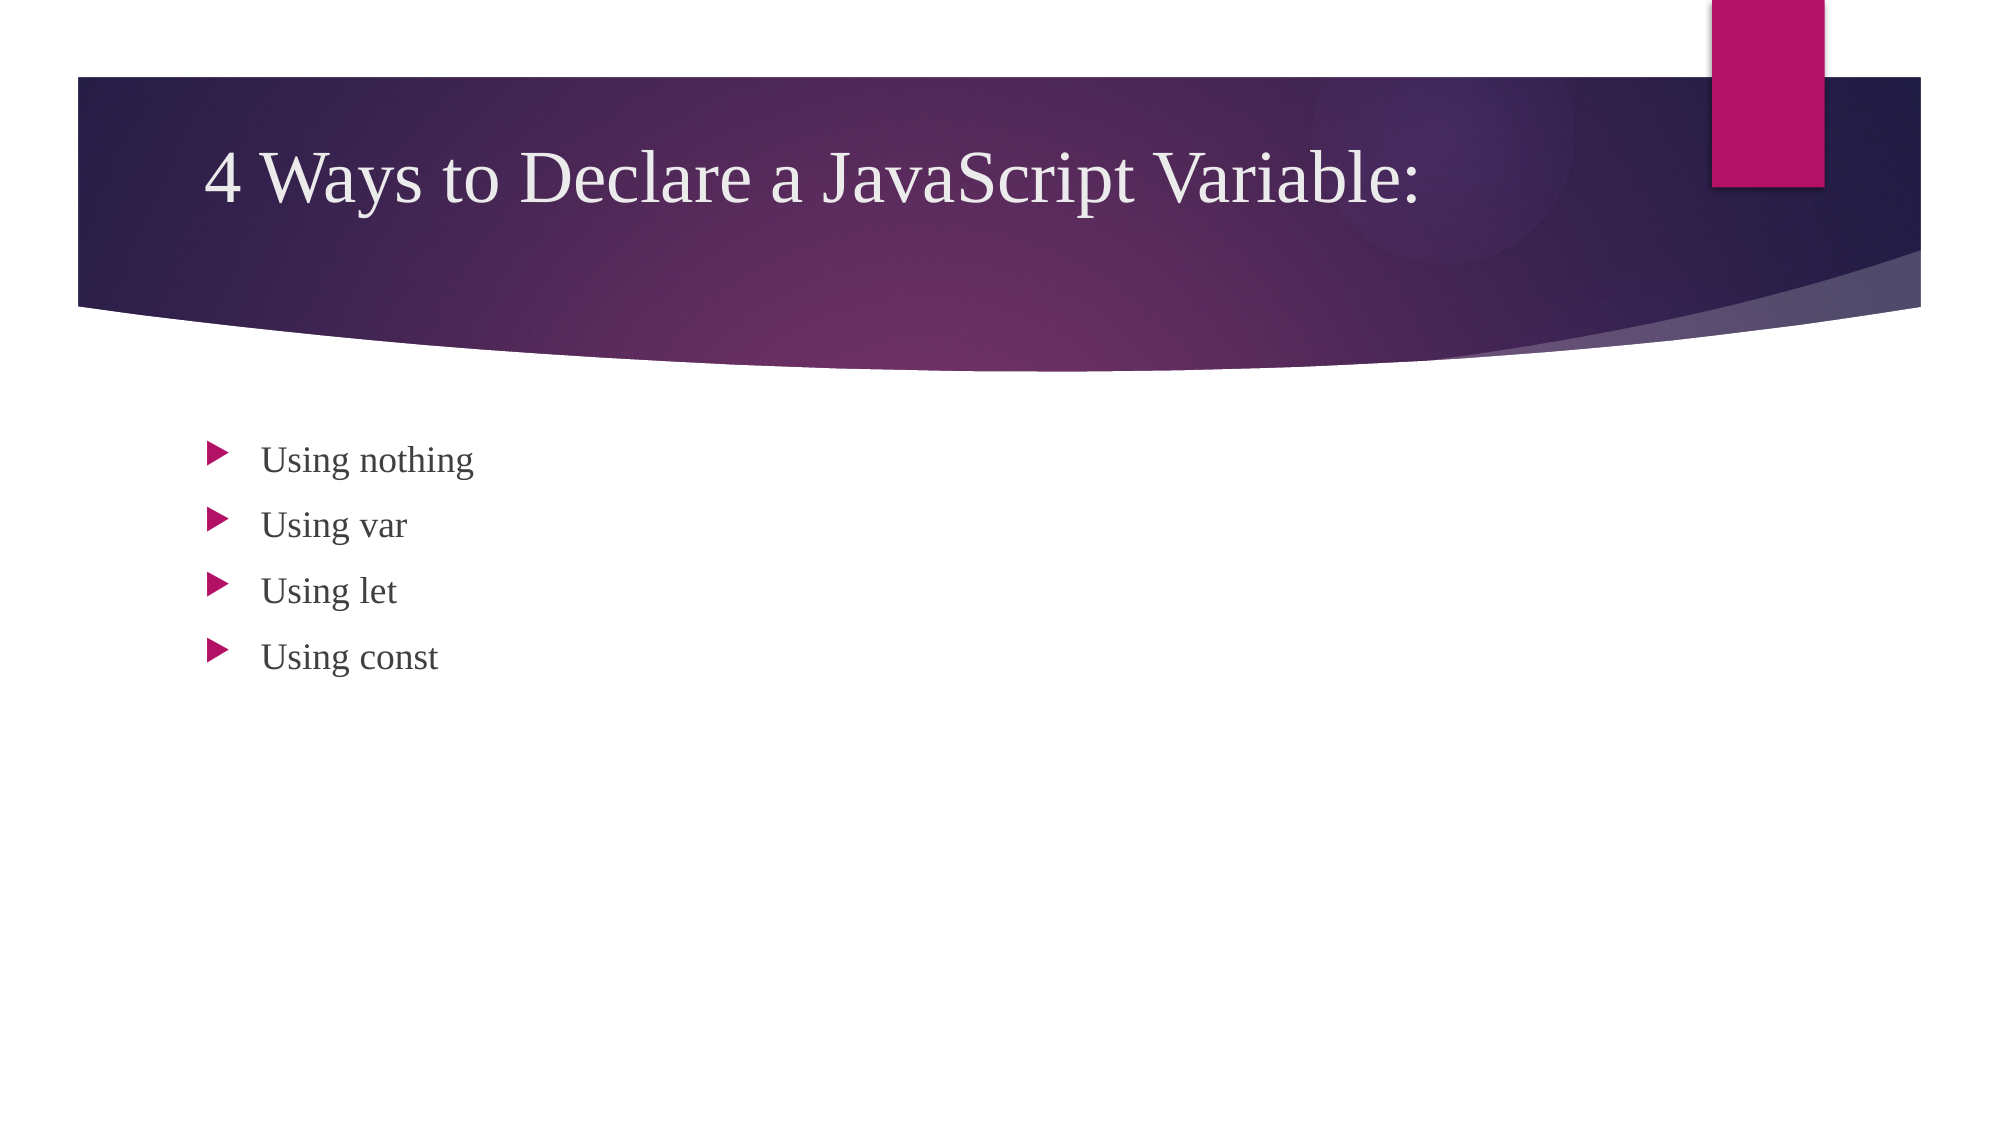

# 4 Ways to Declare a JavaScript Variable:
Using nothing
Using var
Using let
Using const